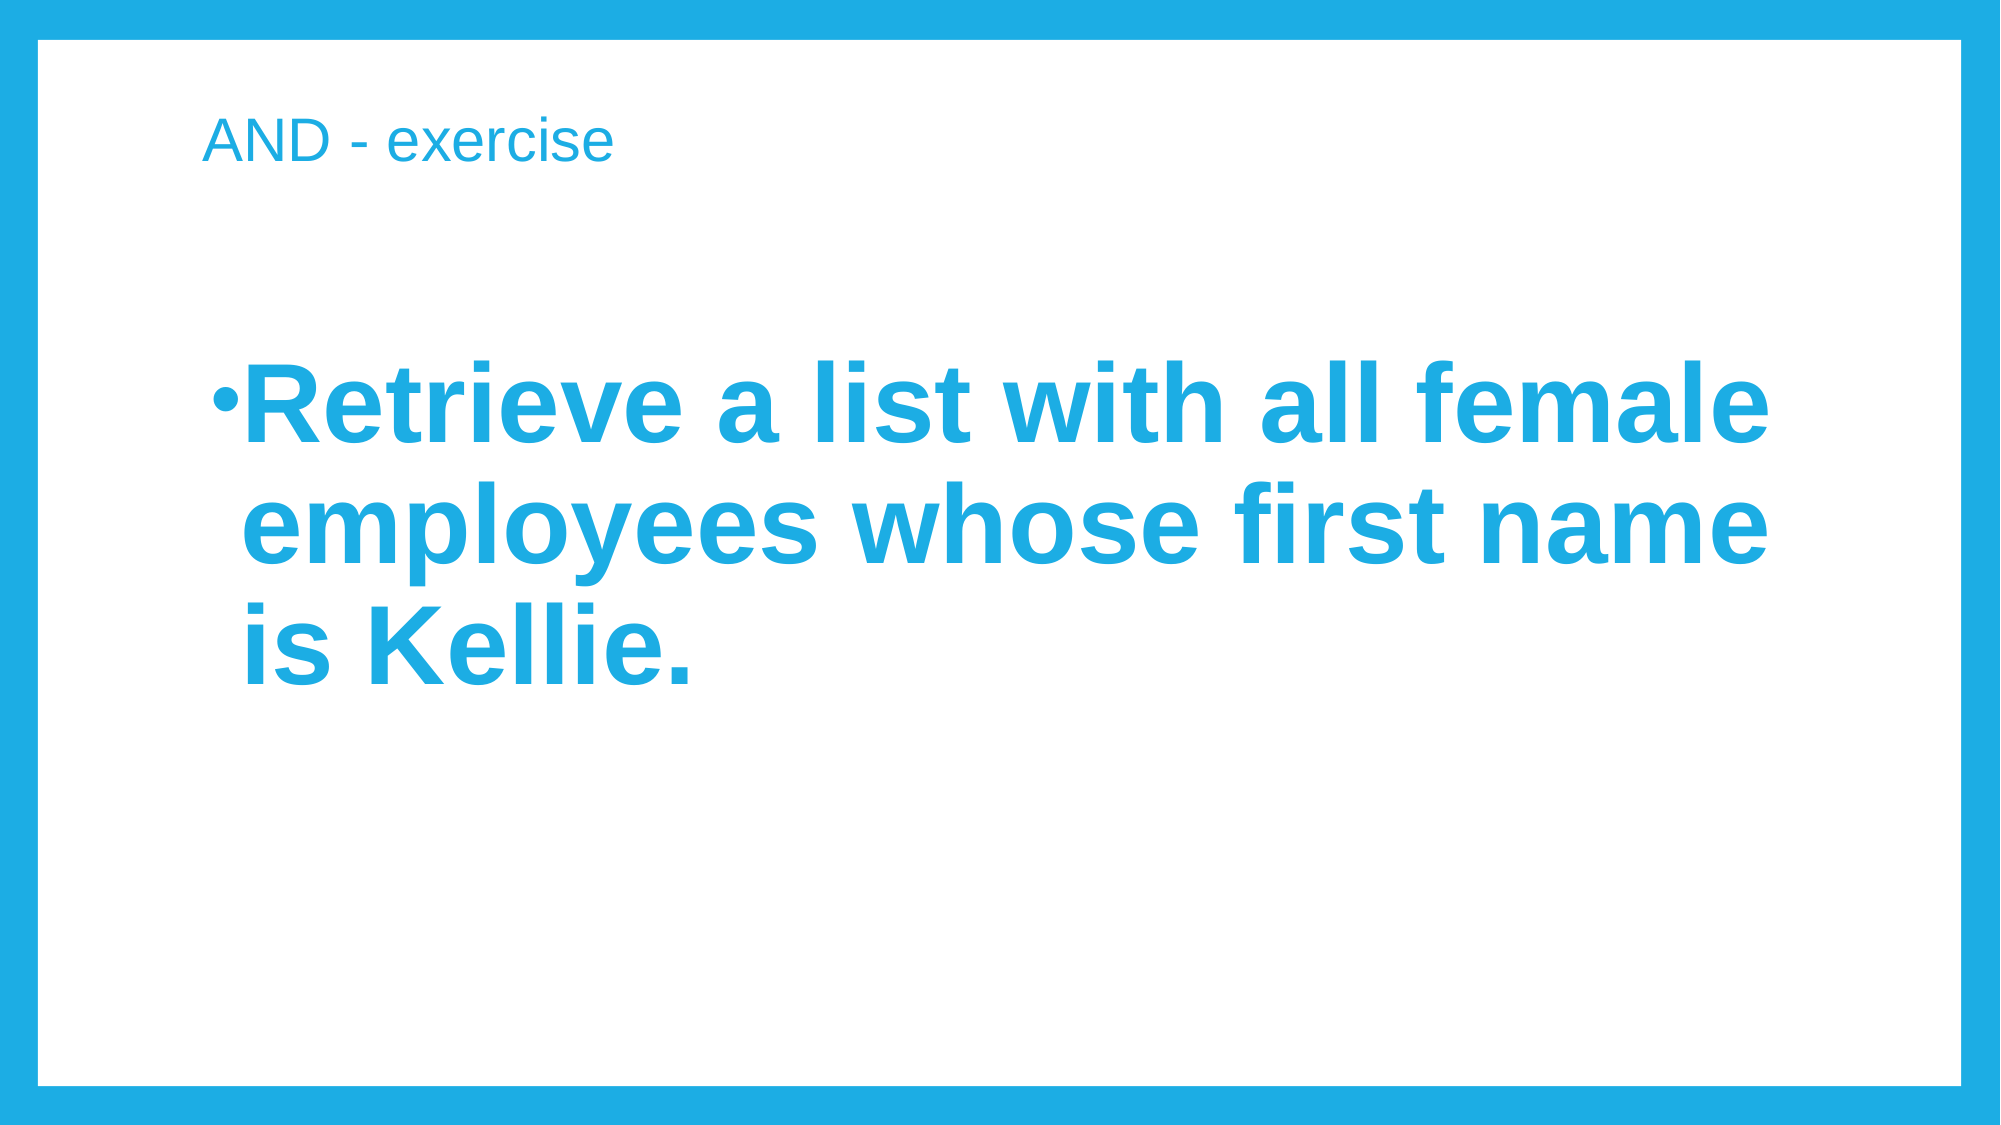

# AND - exercise
Retrieve a list with all female employees whose first name is Kellie.